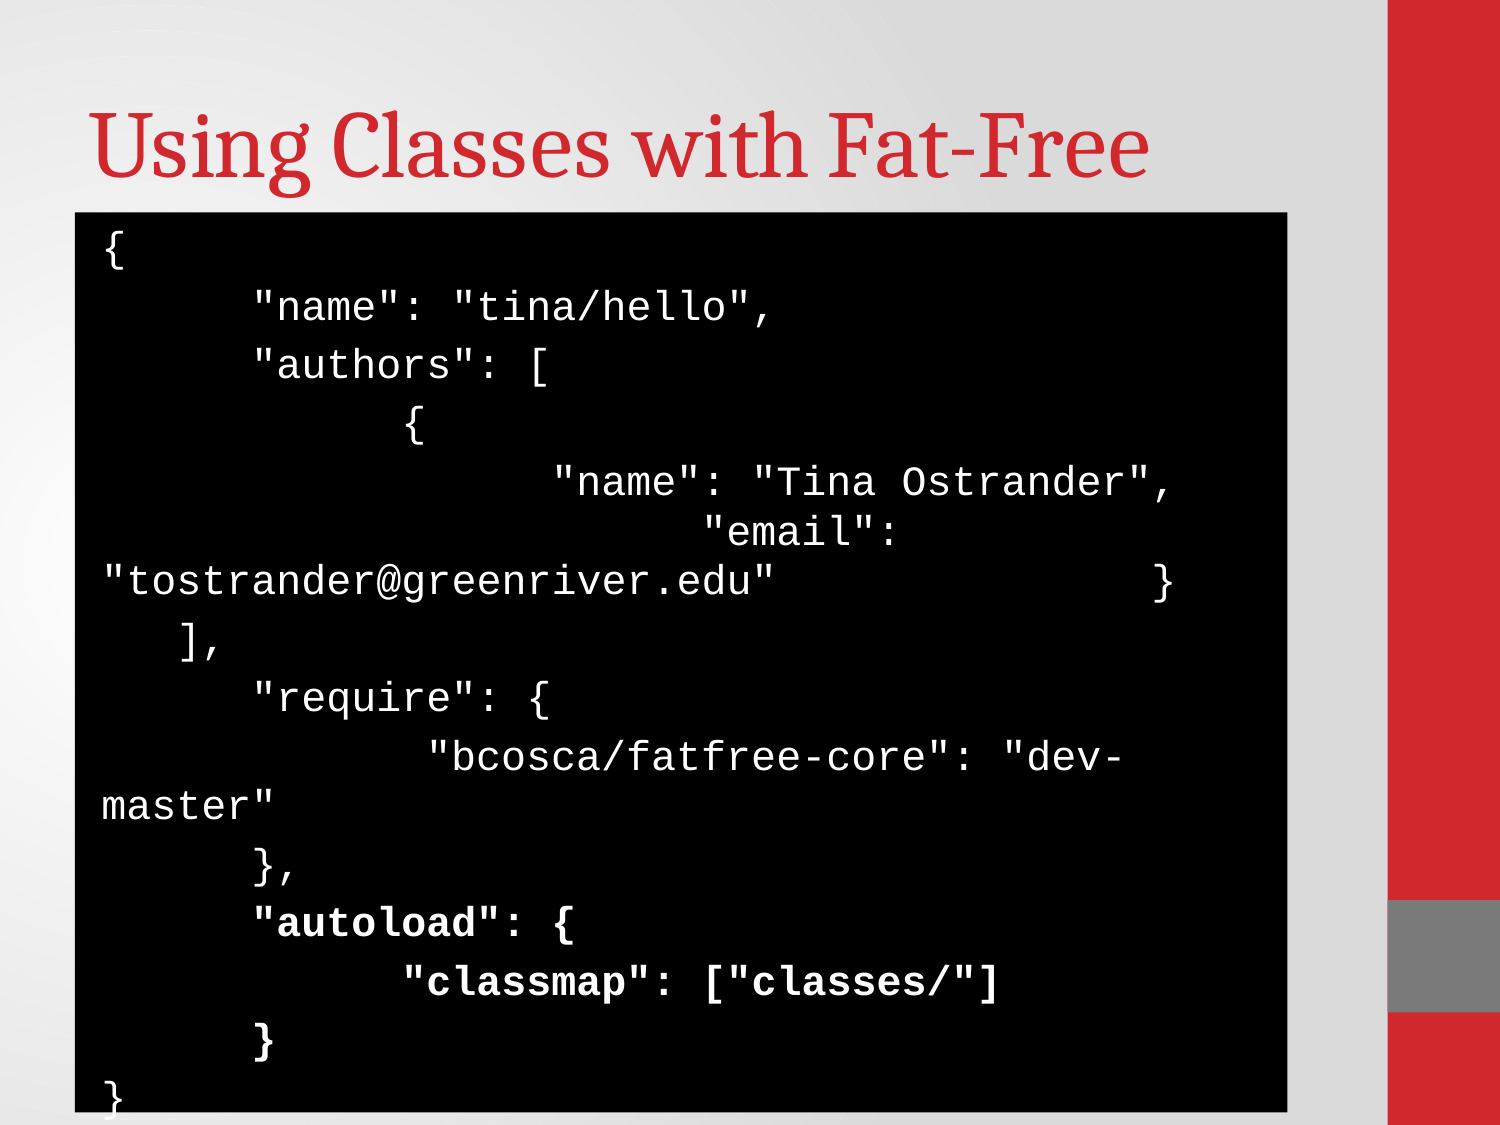

# Using Classes with Fat-Free
{
	"name": "tina/hello",
	"authors": [
		{
			"name": "Tina Ostrander",            			"email": "tostrander@greenriver.edu"        		}
   ],
	"require": {
		 "bcosca/fatfree-core": "dev-master"
	},
	"autoload": {
		"classmap": ["classes/"]
	}
}